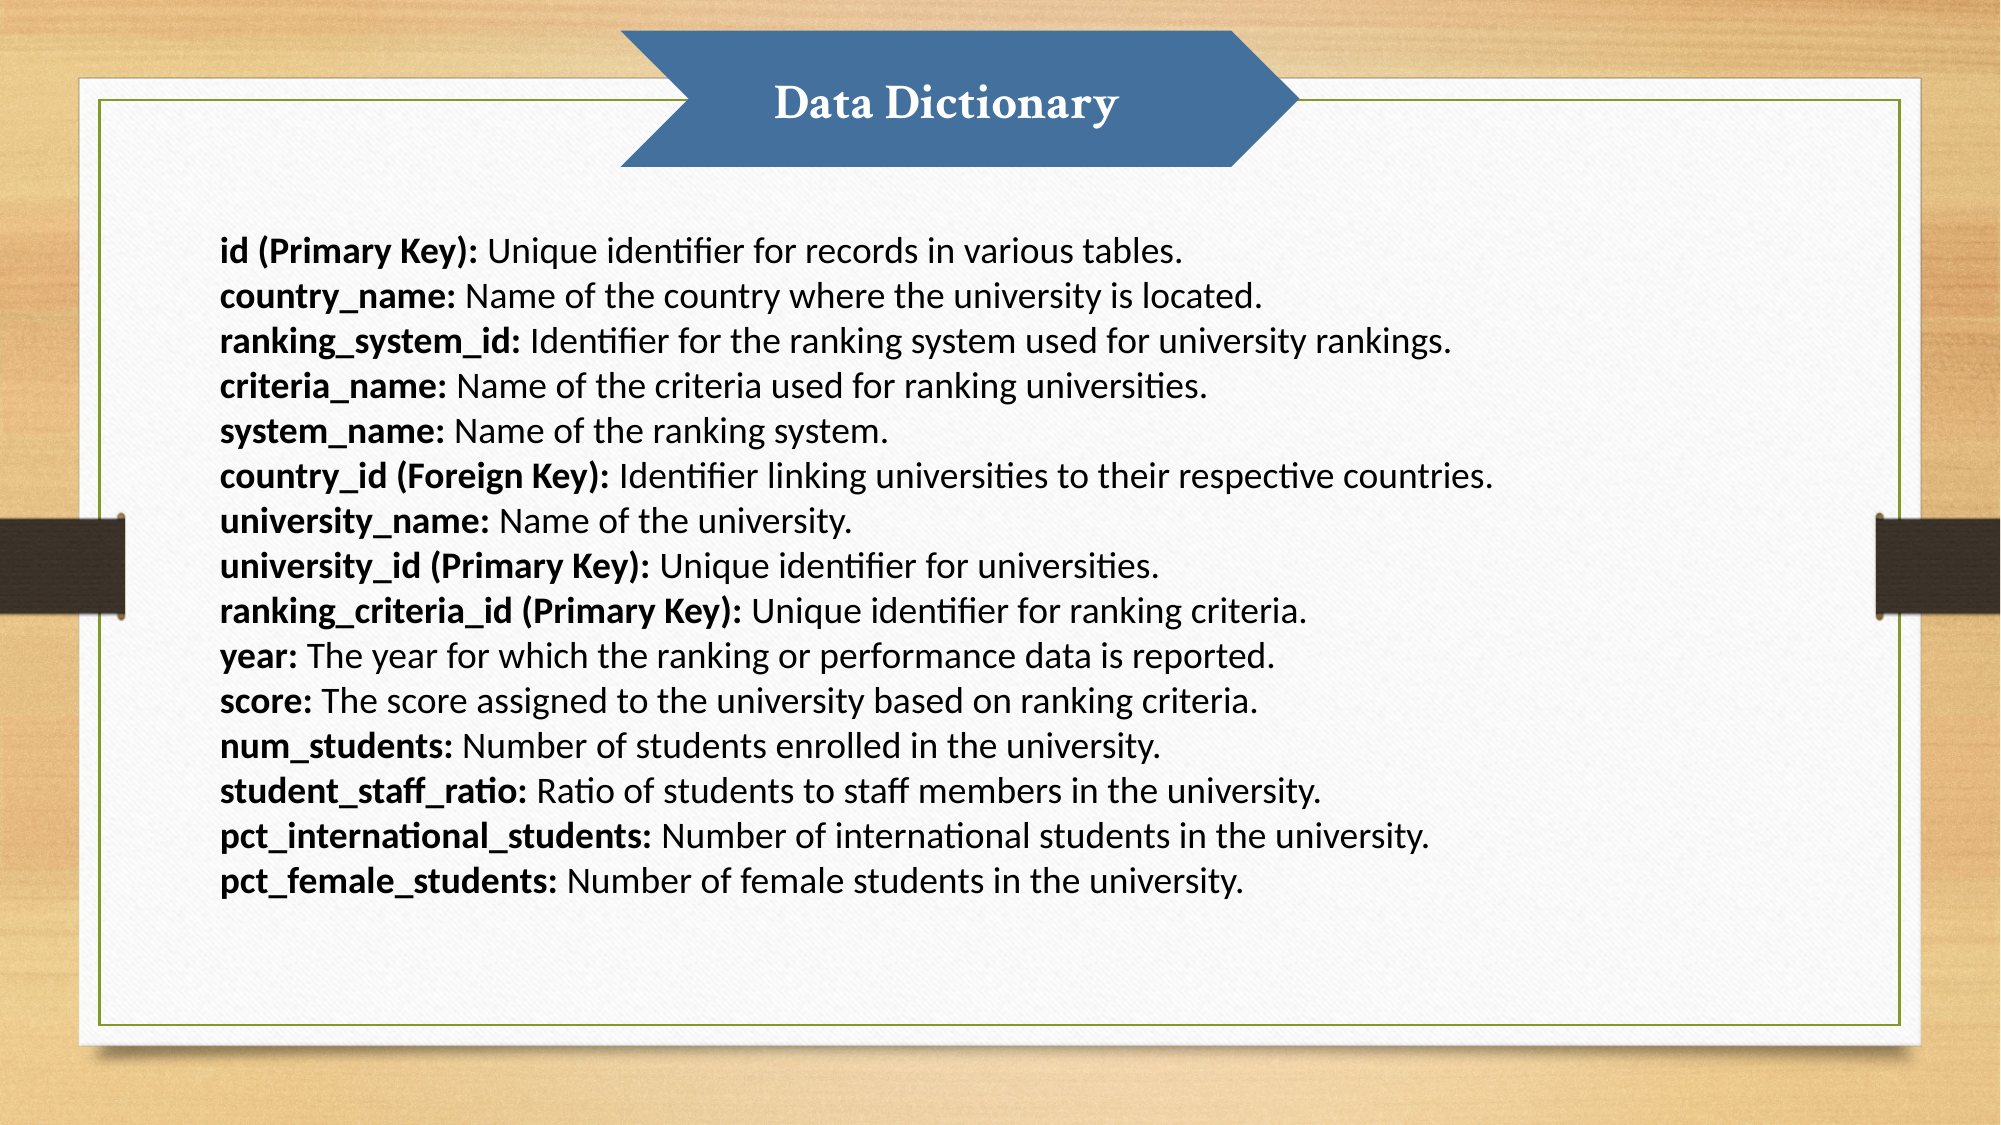

Data Dictionary

id (Primary Key): Unique identifier for records in various tables.
country_name: Name of the country where the university is located.
ranking_system_id: Identifier for the ranking system used for university rankings.
criteria_name: Name of the criteria used for ranking universities.
system_name: Name of the ranking system.
country_id (Foreign Key): Identifier linking universities to their respective countries.
university_name: Name of the university.
university_id (Primary Key): Unique identifier for universities.
ranking_criteria_id (Primary Key): Unique identifier for ranking criteria.
year: The year for which the ranking or performance data is reported.
score: The score assigned to the university based on ranking criteria.
num_students: Number of students enrolled in the university.
student_staff_ratio: Ratio of students to staff members in the university.
pct_international_students: Number of international students in the university.
pct_female_students: Number of female students in the university.